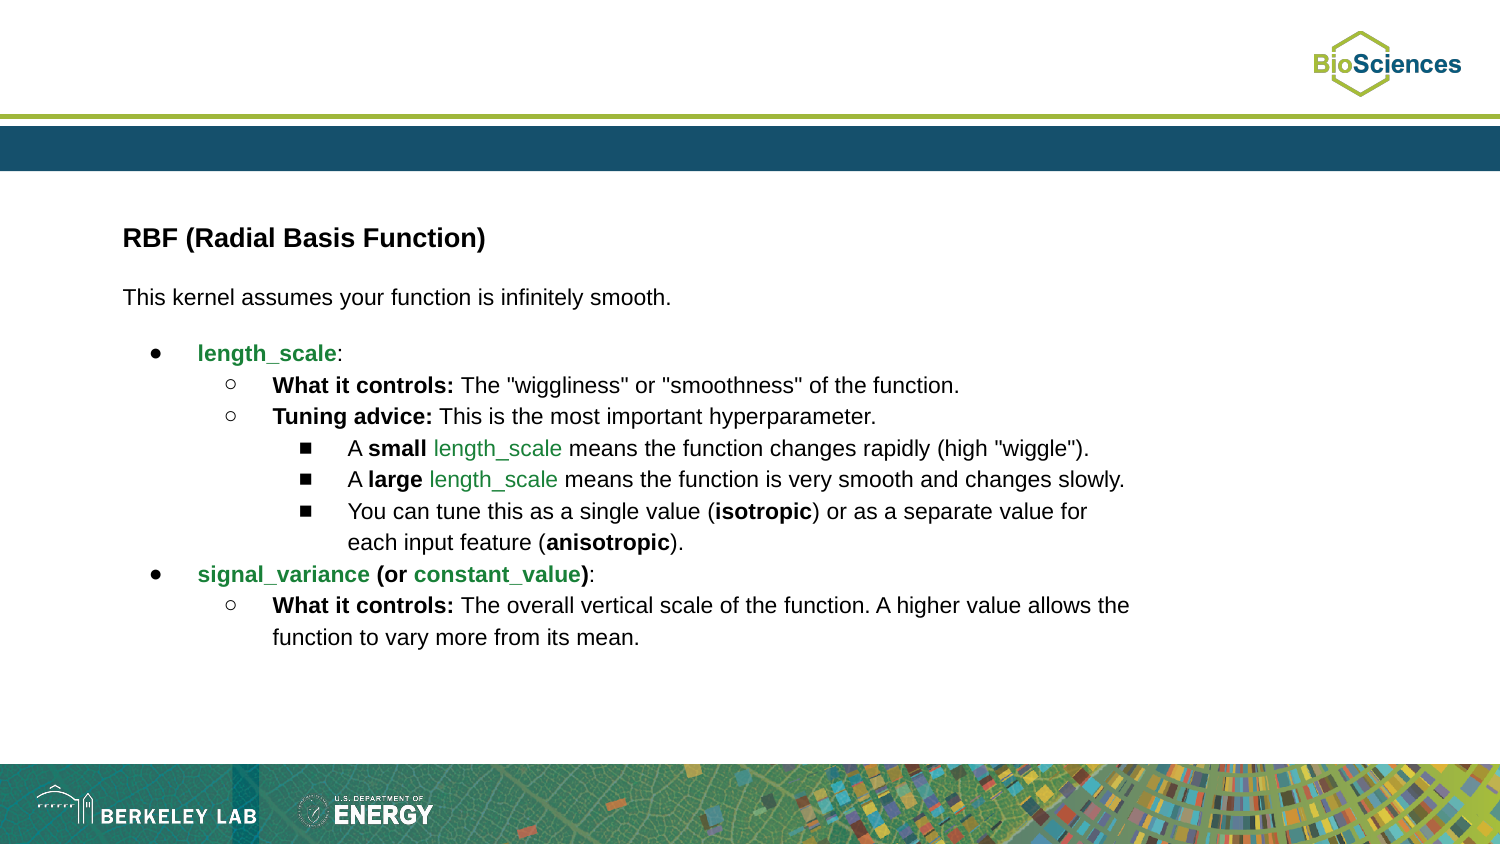

#

RBF (Radial Basis Function)
This kernel assumes your function is infinitely smooth.
length_scale:
What it controls: The "wiggliness" or "smoothness" of the function.
Tuning advice: This is the most important hyperparameter.
A small length_scale means the function changes rapidly (high "wiggle").
A large length_scale means the function is very smooth and changes slowly.
You can tune this as a single value (isotropic) or as a separate value for each input feature (anisotropic).
signal_variance (or constant_value):
What it controls: The overall vertical scale of the function. A higher value allows the function to vary more from its mean.